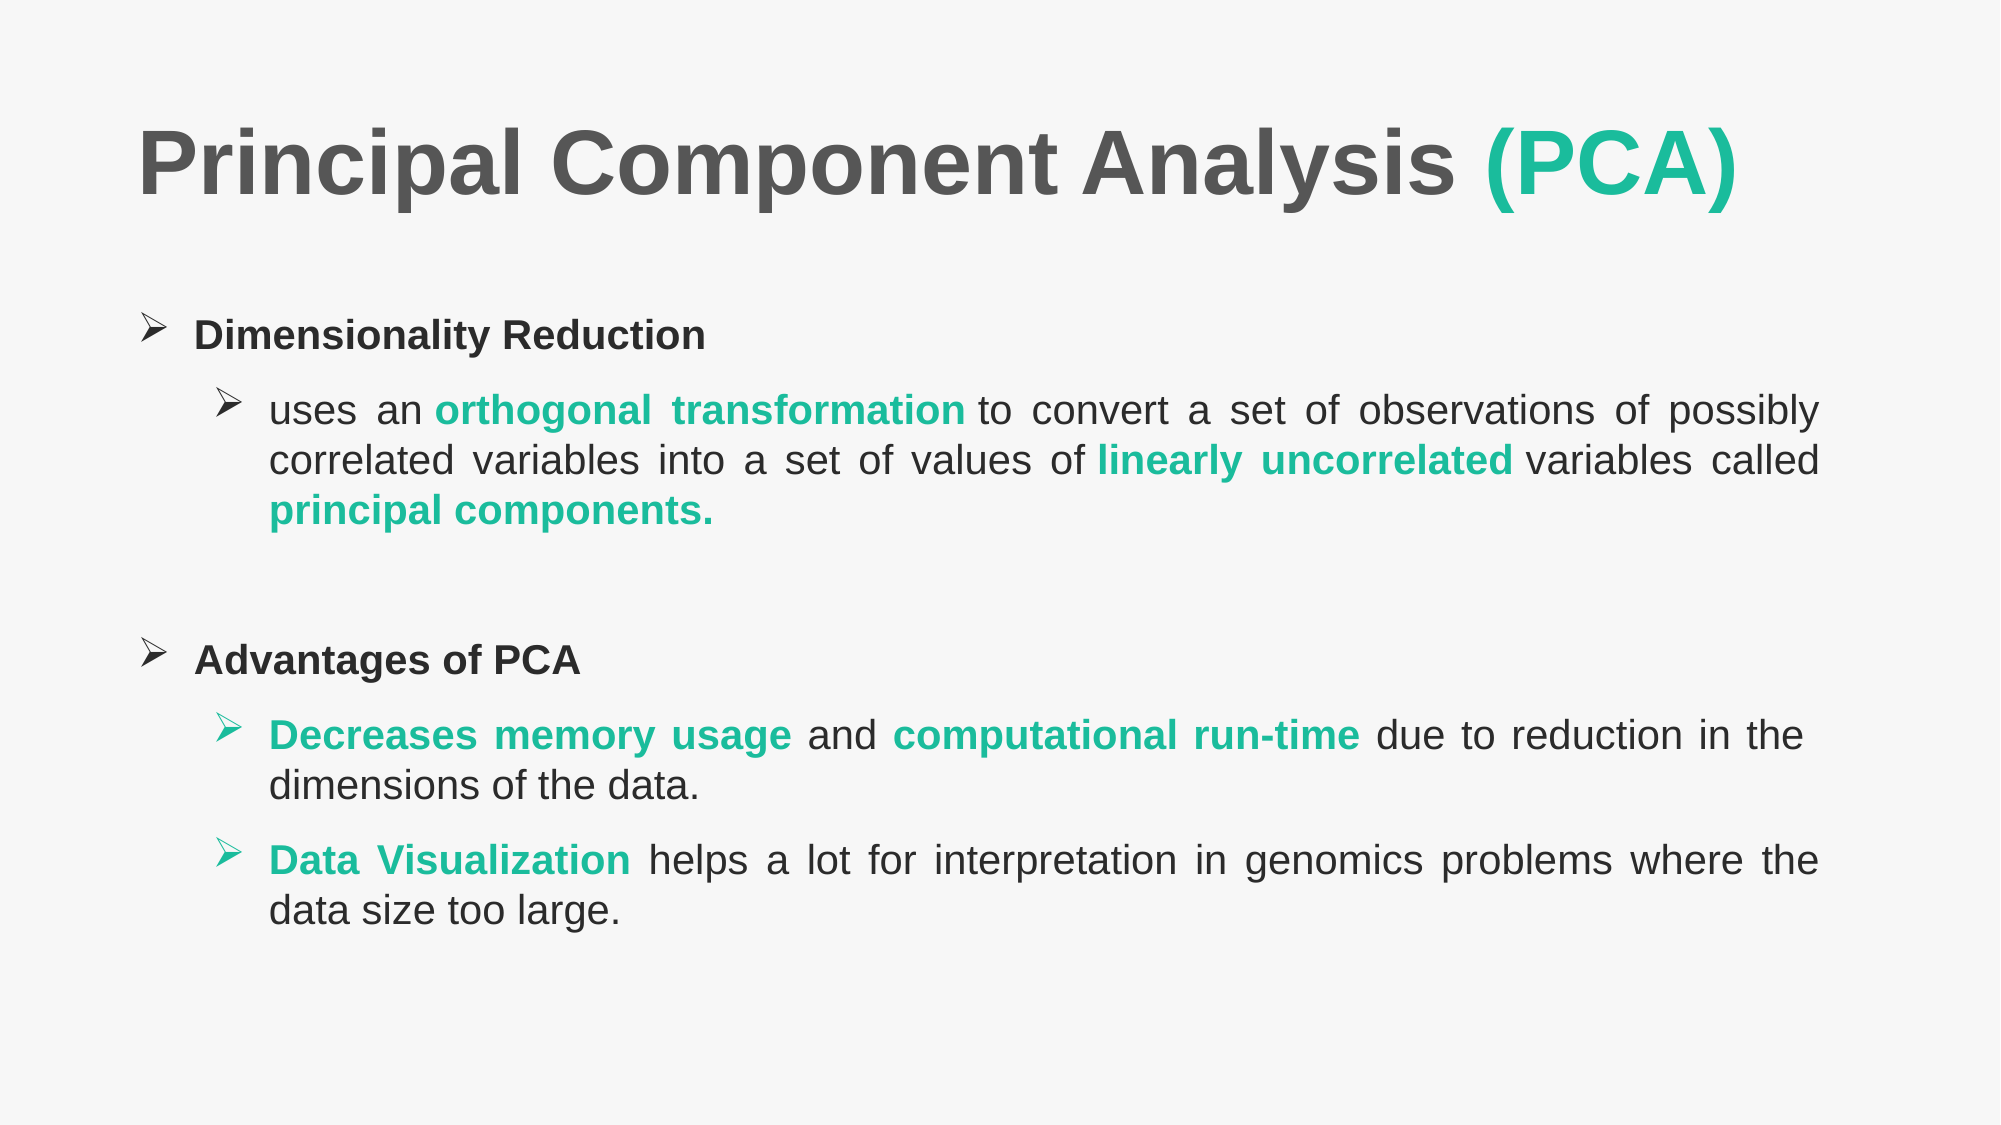

Principal Component Analysis (PCA)
Dimensionality Reduction
uses an orthogonal transformation to convert a set of observations of possibly correlated variables into a set of values of linearly uncorrelated variables called principal components.

Advantages of PCA
Decreases memory usage and computational run-time due to reduction in the  dimensions of the data.
Data Visualization helps a lot for interpretation in genomics problems where the data size too large.